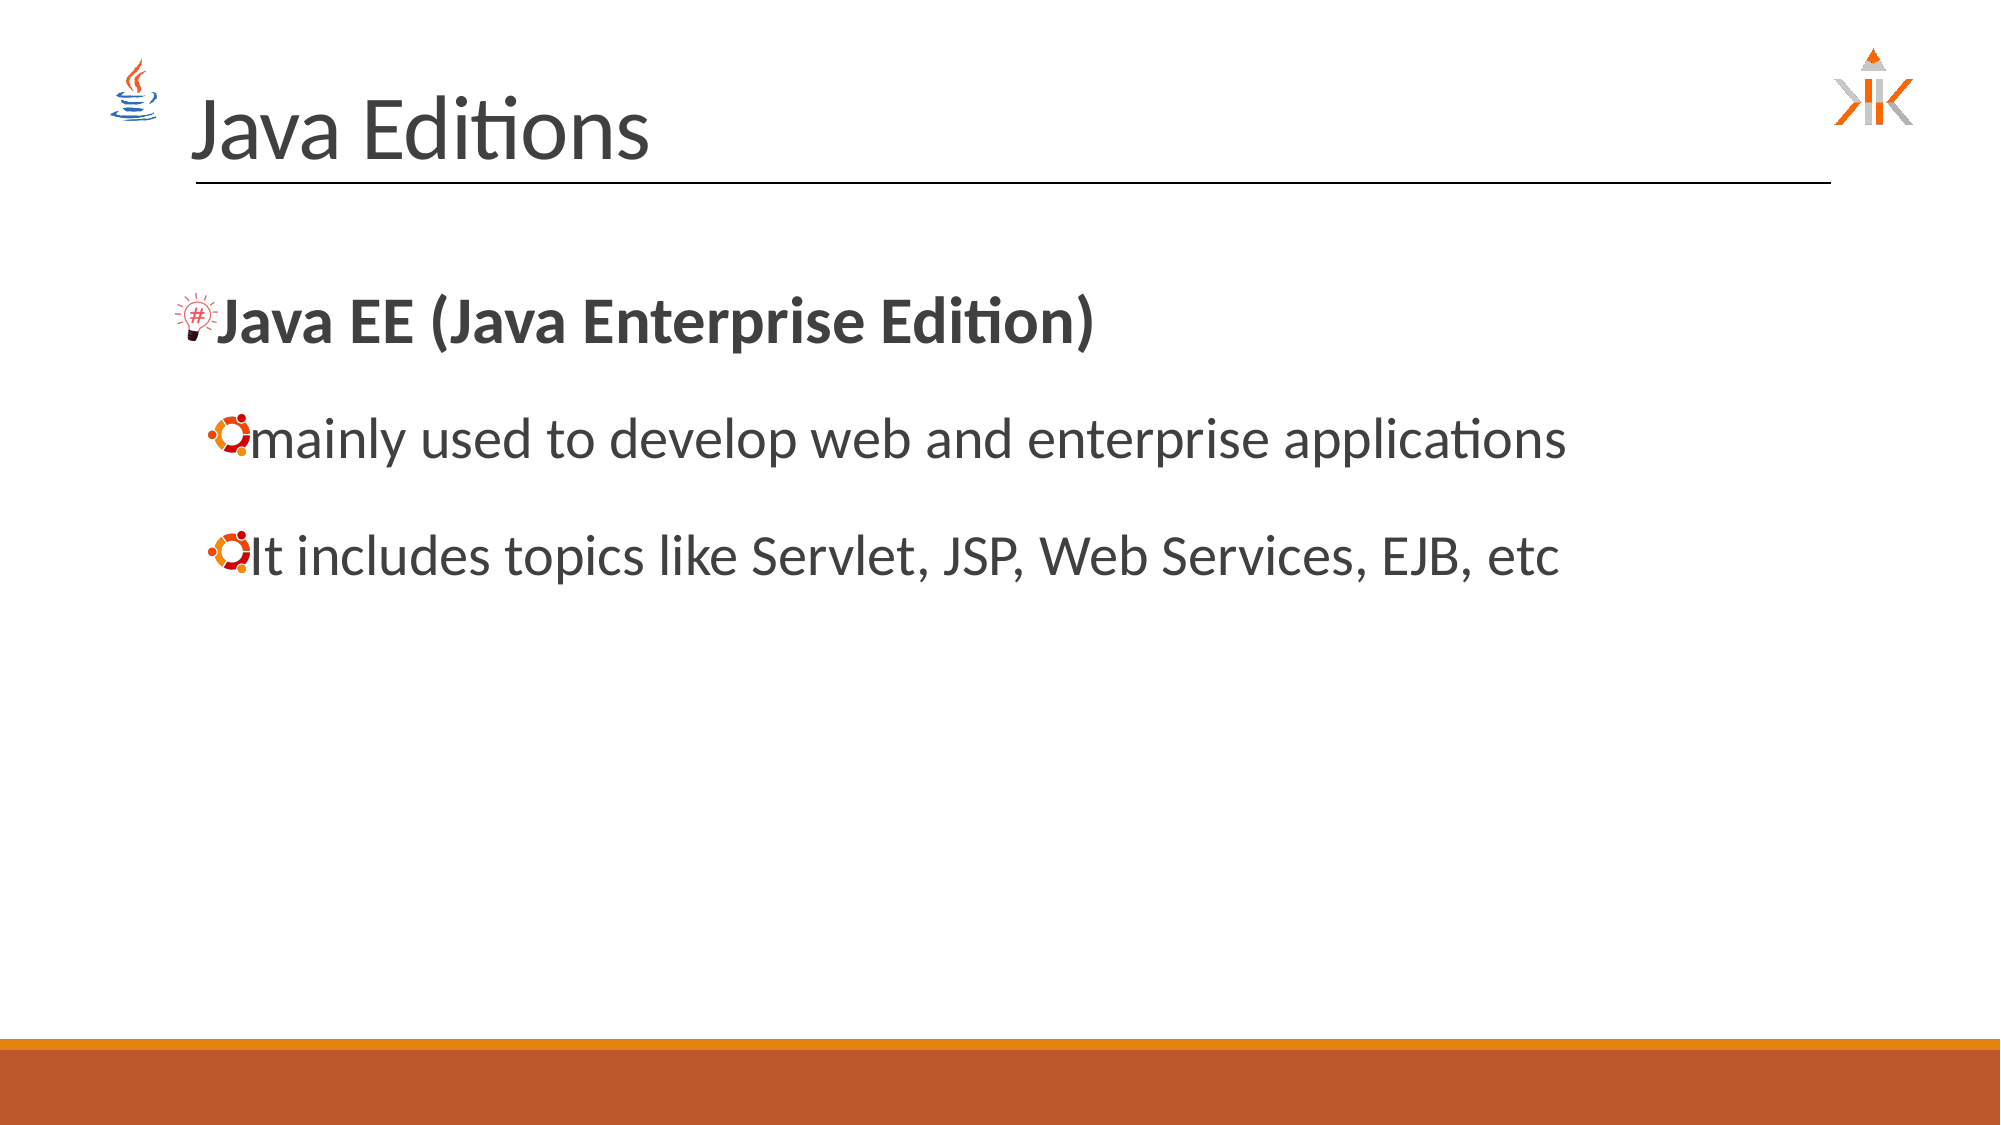

# Java Editions
Java EE (Java Enterprise Edition)
mainly used to develop web and enterprise applications
It includes topics like Servlet, JSP, Web Services, EJB, etc